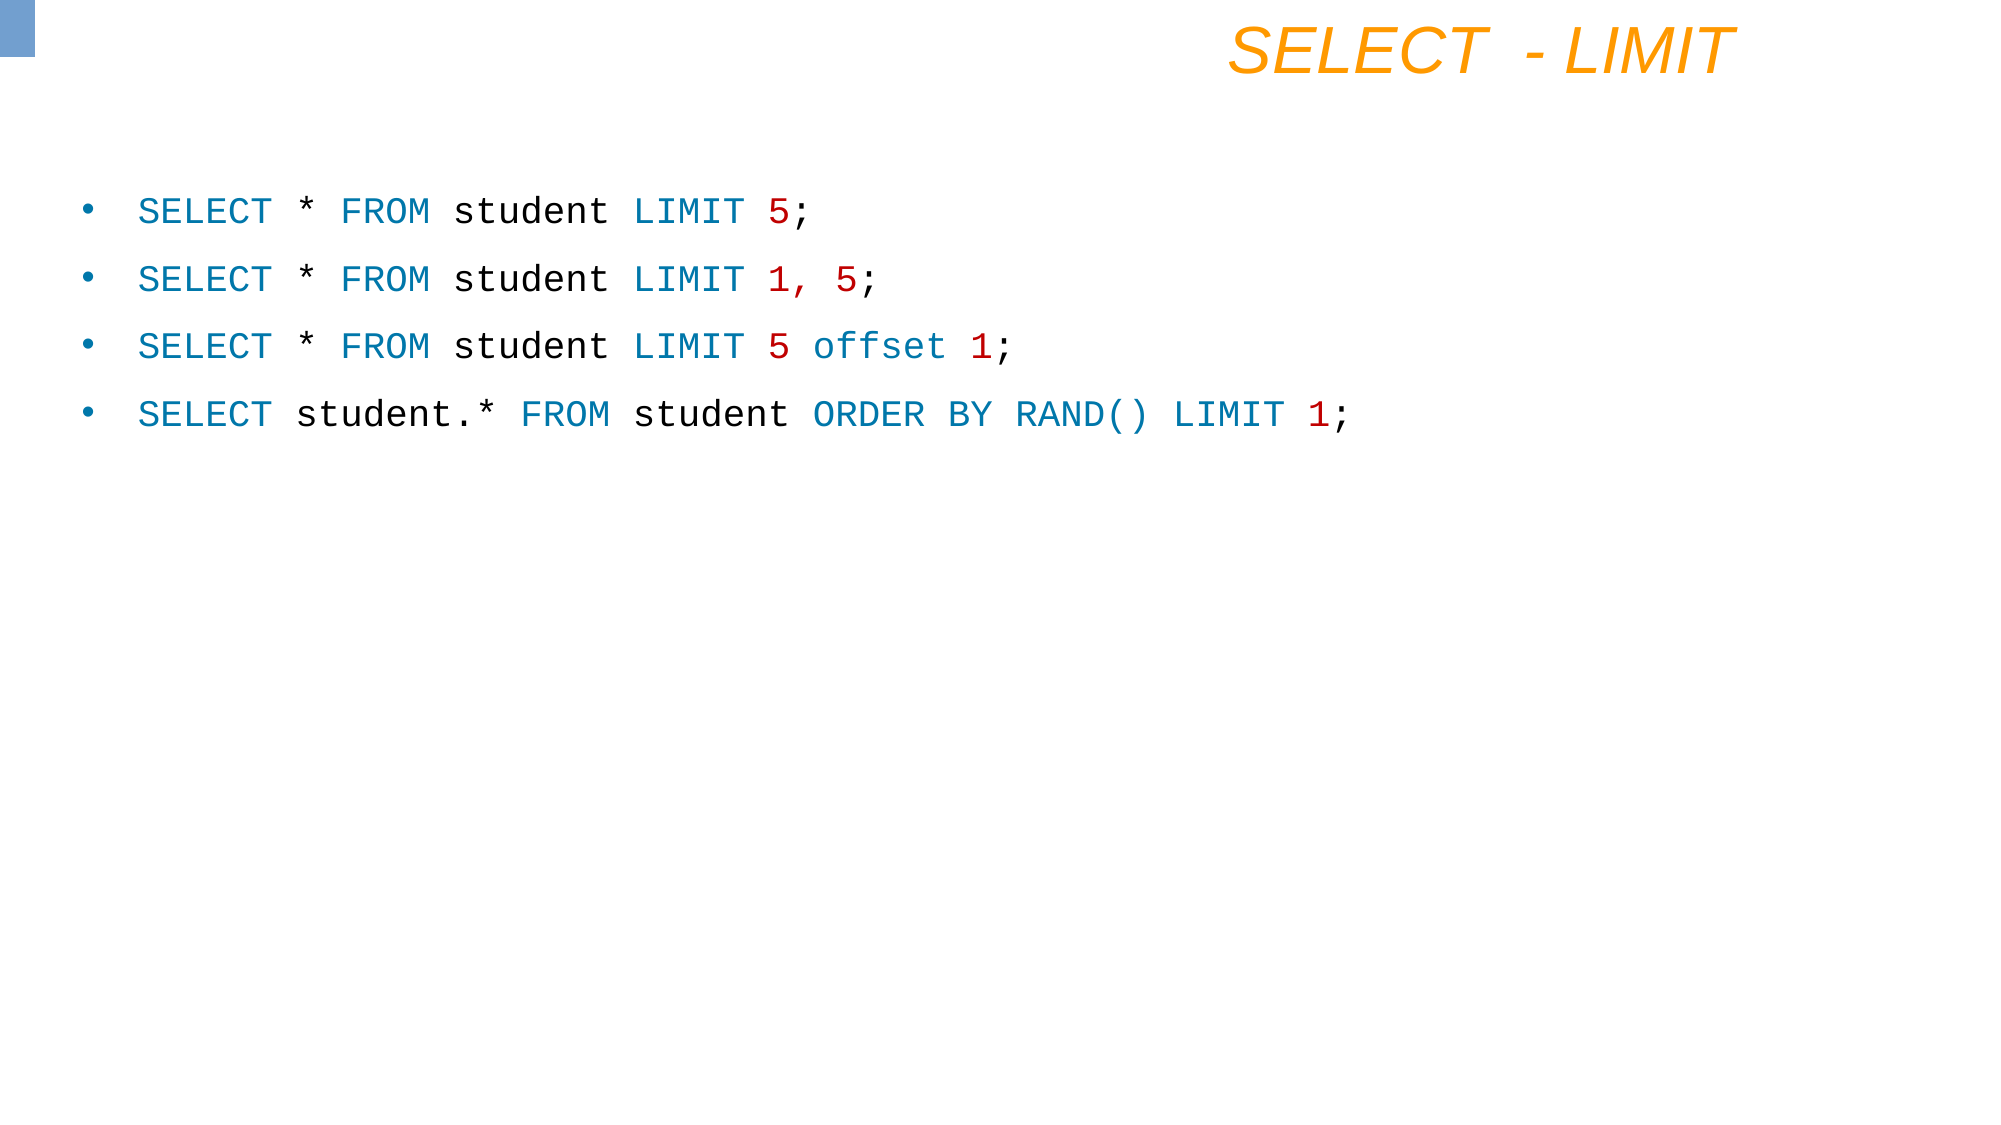

SELECT  - LIMIT
SELECT * FROM student LIMIT 5;
SELECT * FROM student LIMIT 1, 5;
SELECT * FROM student LIMIT 5 offset 1;
SELECT student.* FROM student ORDER BY RAND() LIMIT 1;